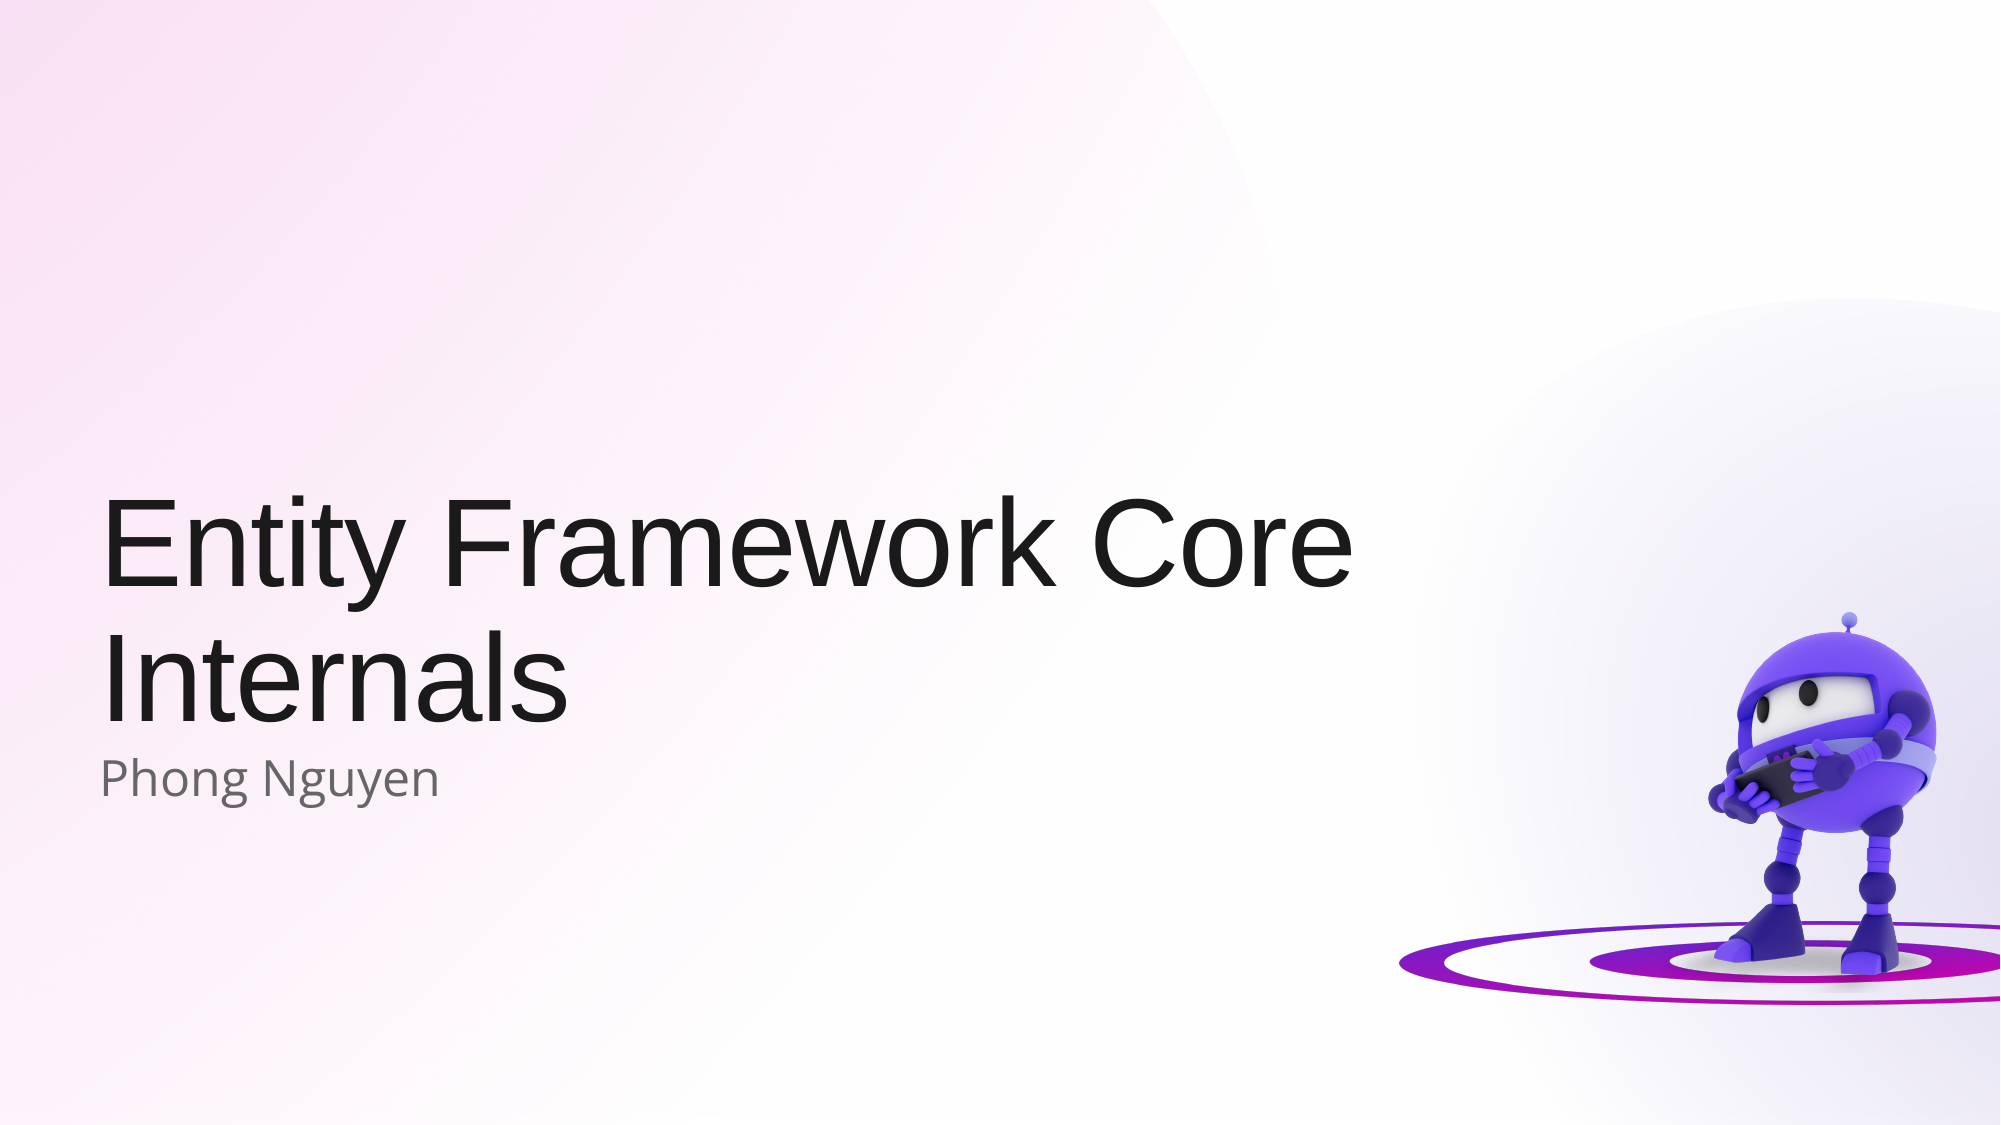

# Entity Framework Core Internals
Phong Nguyen